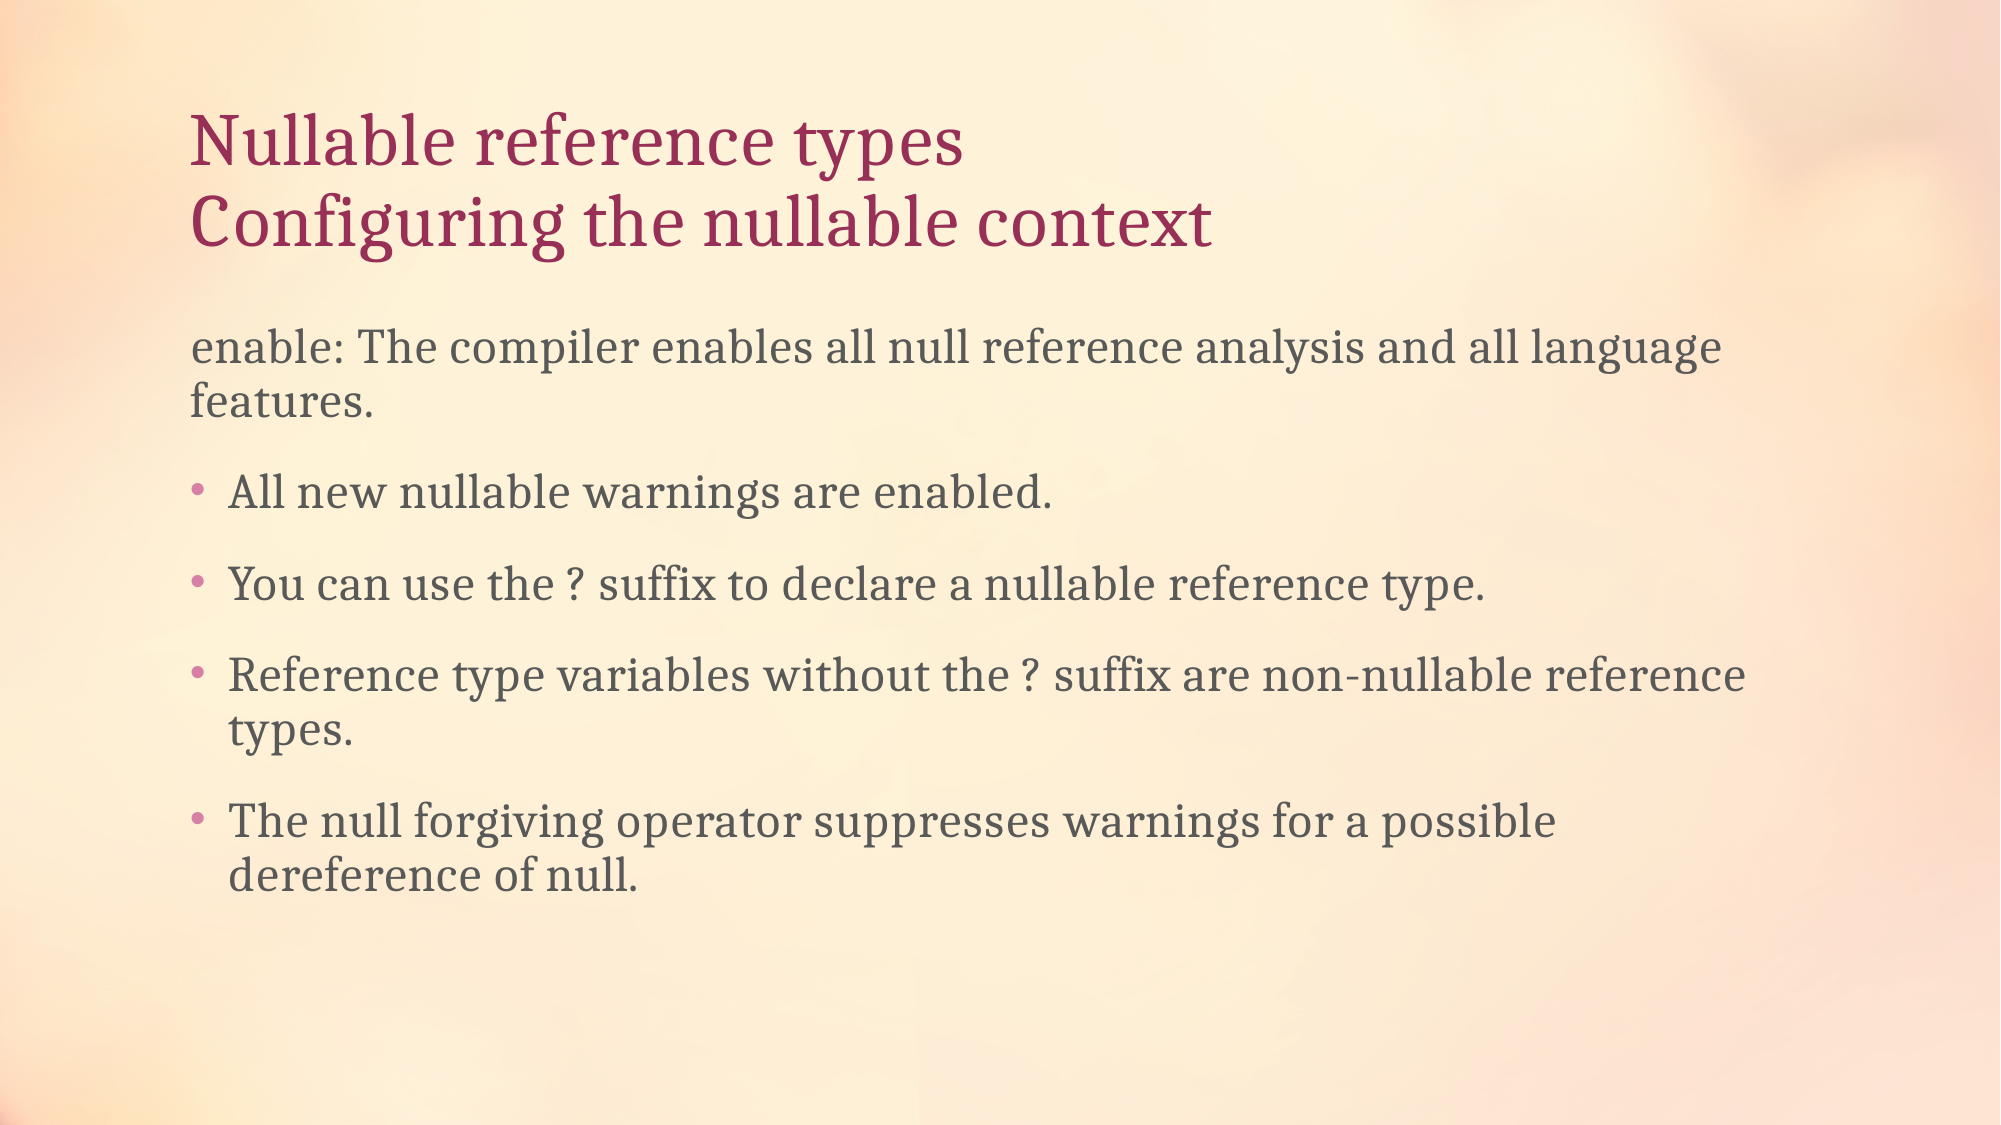

# Nullable reference types Configuring the nullable context
enable: The compiler enables all null reference analysis and all language features.
All new nullable warnings are enabled.
You can use the ? suffix to declare a nullable reference type.
Reference type variables without the ? suffix are non-nullable reference types.
The null forgiving operator suppresses warnings for a possible dereference of null.